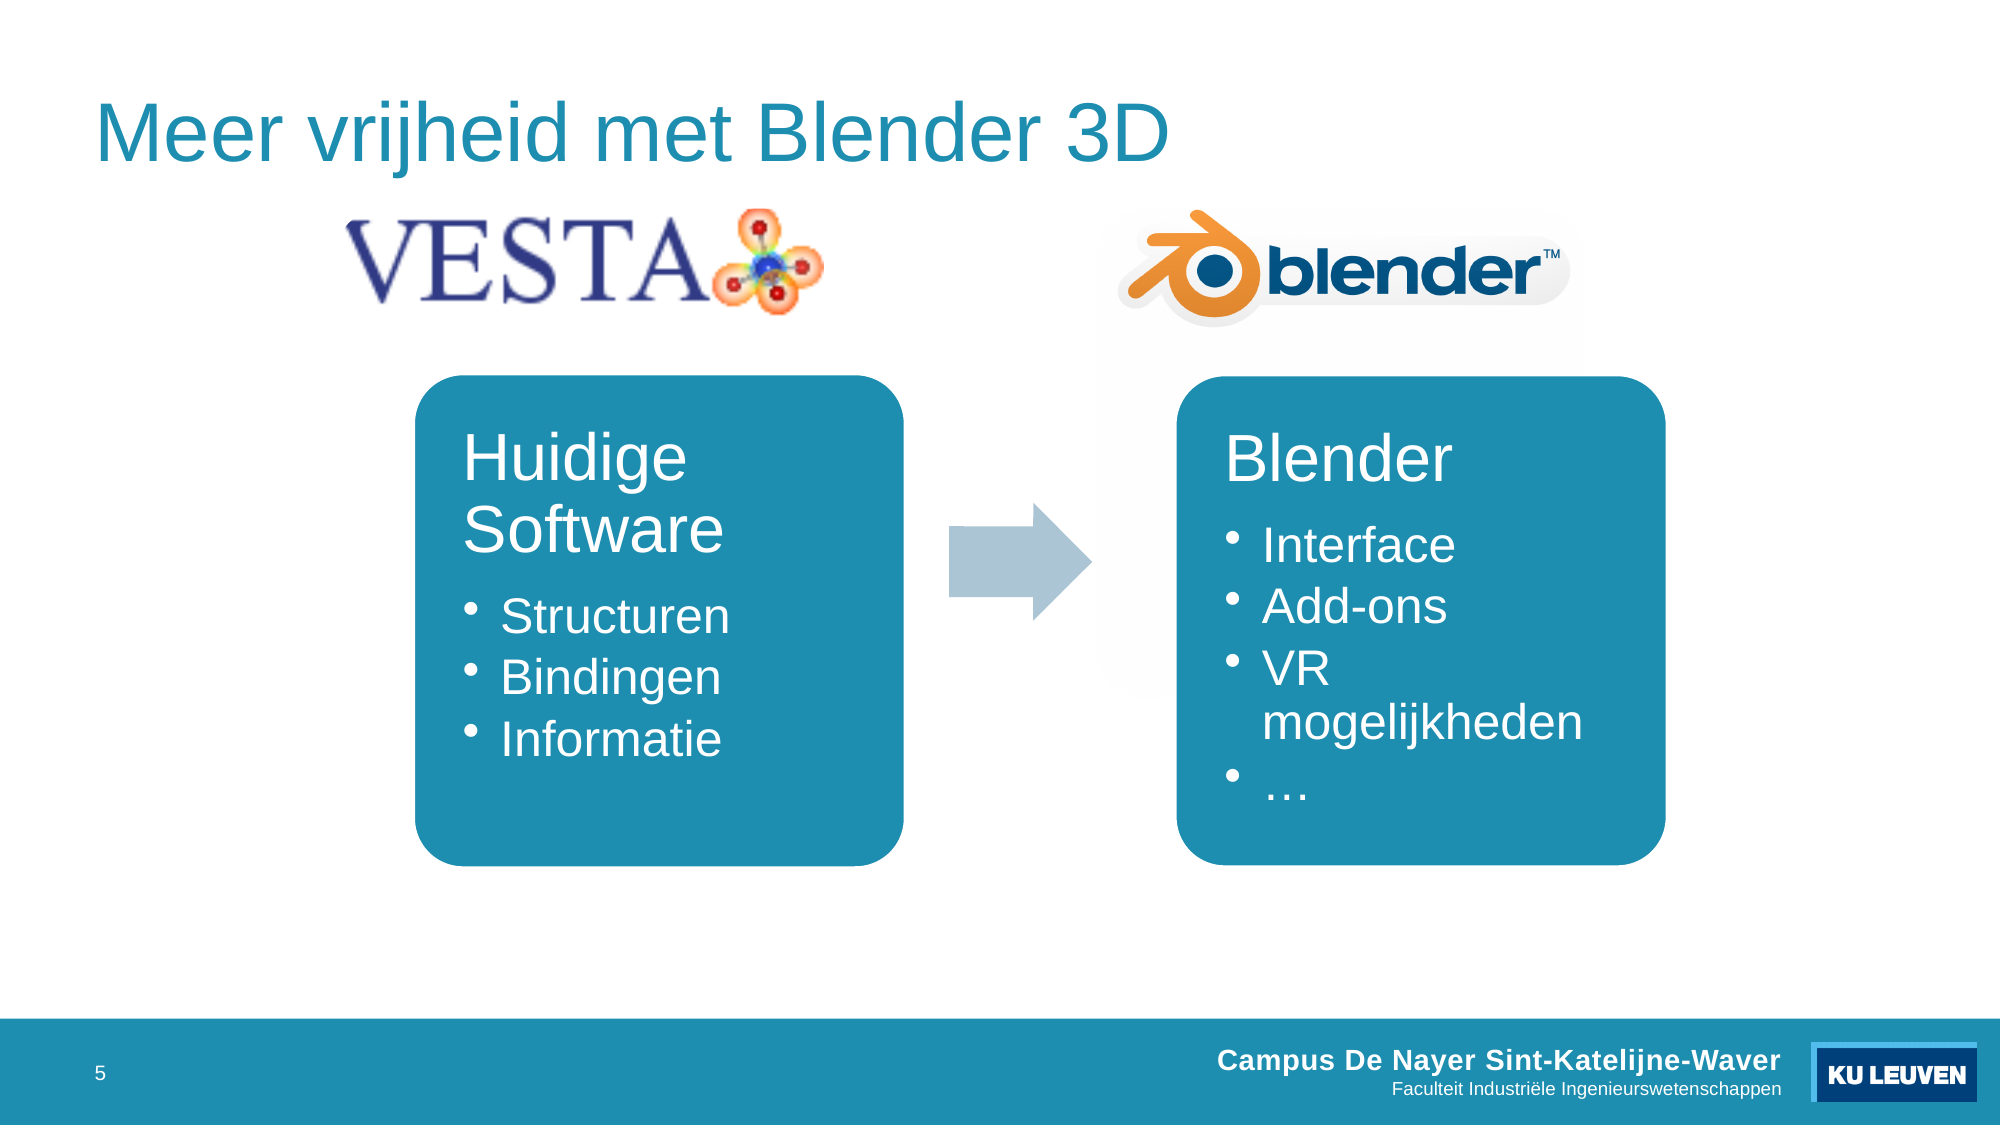

# Meer vrijheid met Blender 3D
Huidige Software
Structuren
Bindingen
Informatie

Blender
Interface
Add-ons
VR mogelijkheden
…

5